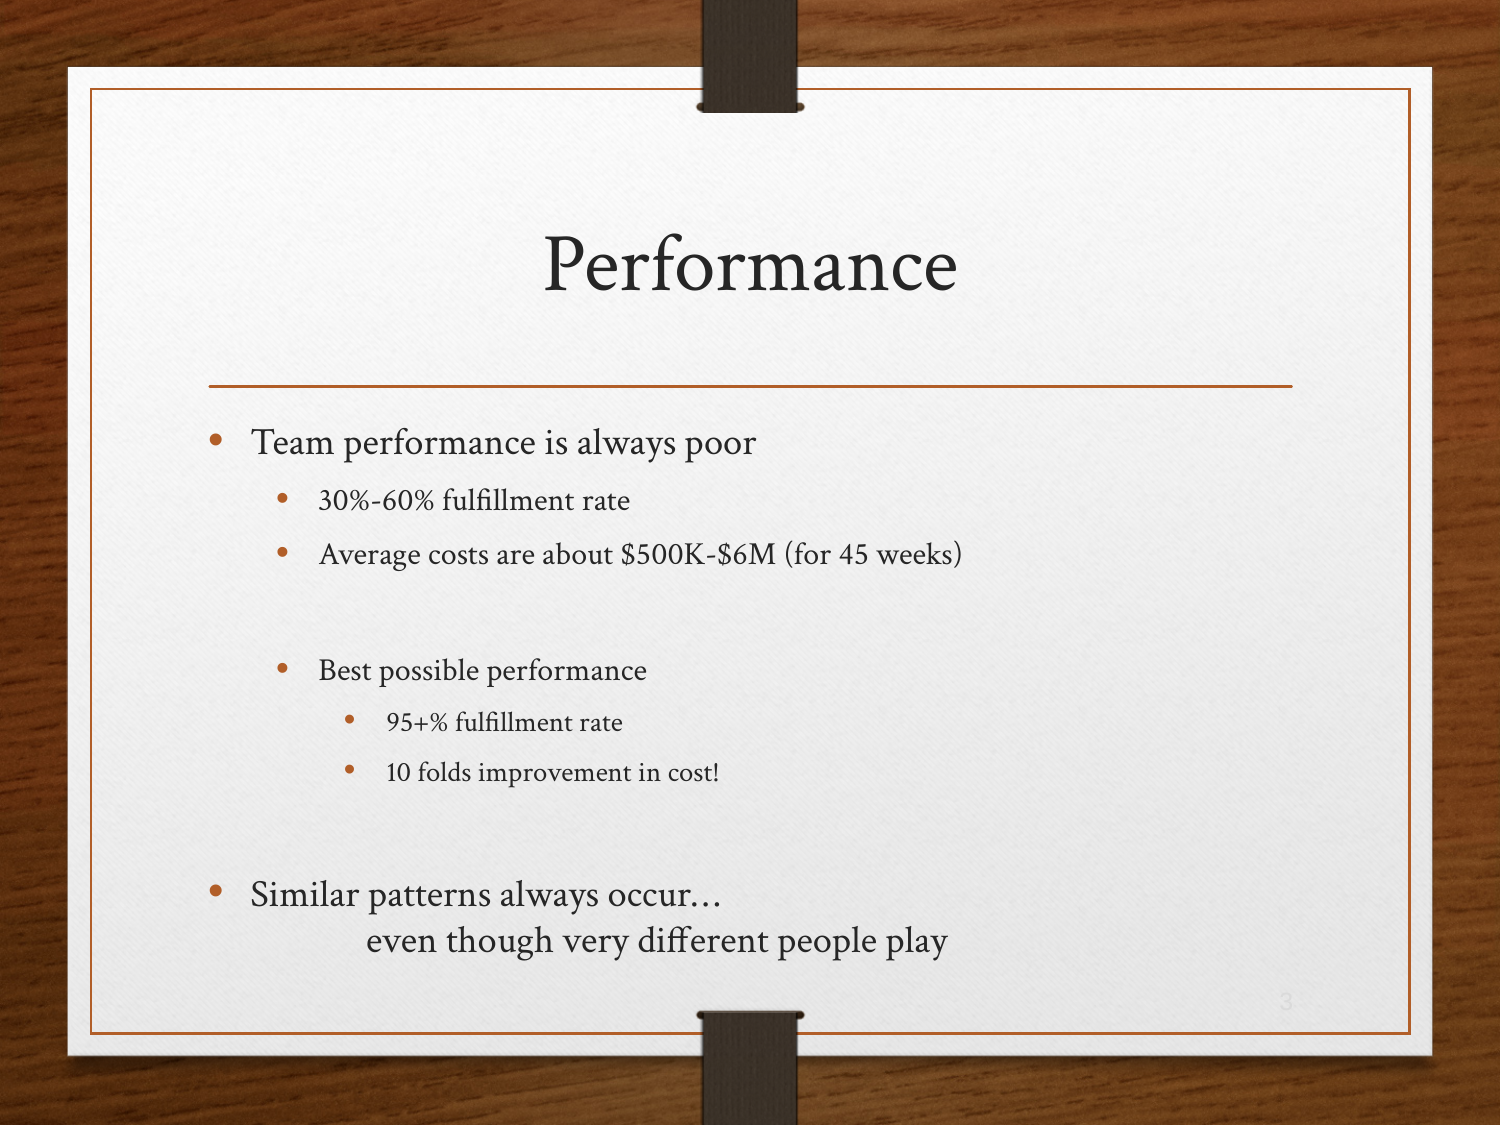

# Performance
Team performance is always poor
30%-60% fulfillment rate
Average costs are about $500K-$6M (for 45 weeks)

Best possible performance
95+% fulfillment rate
10 folds improvement in cost!

Similar patterns always occur…
				even though very different people play
3